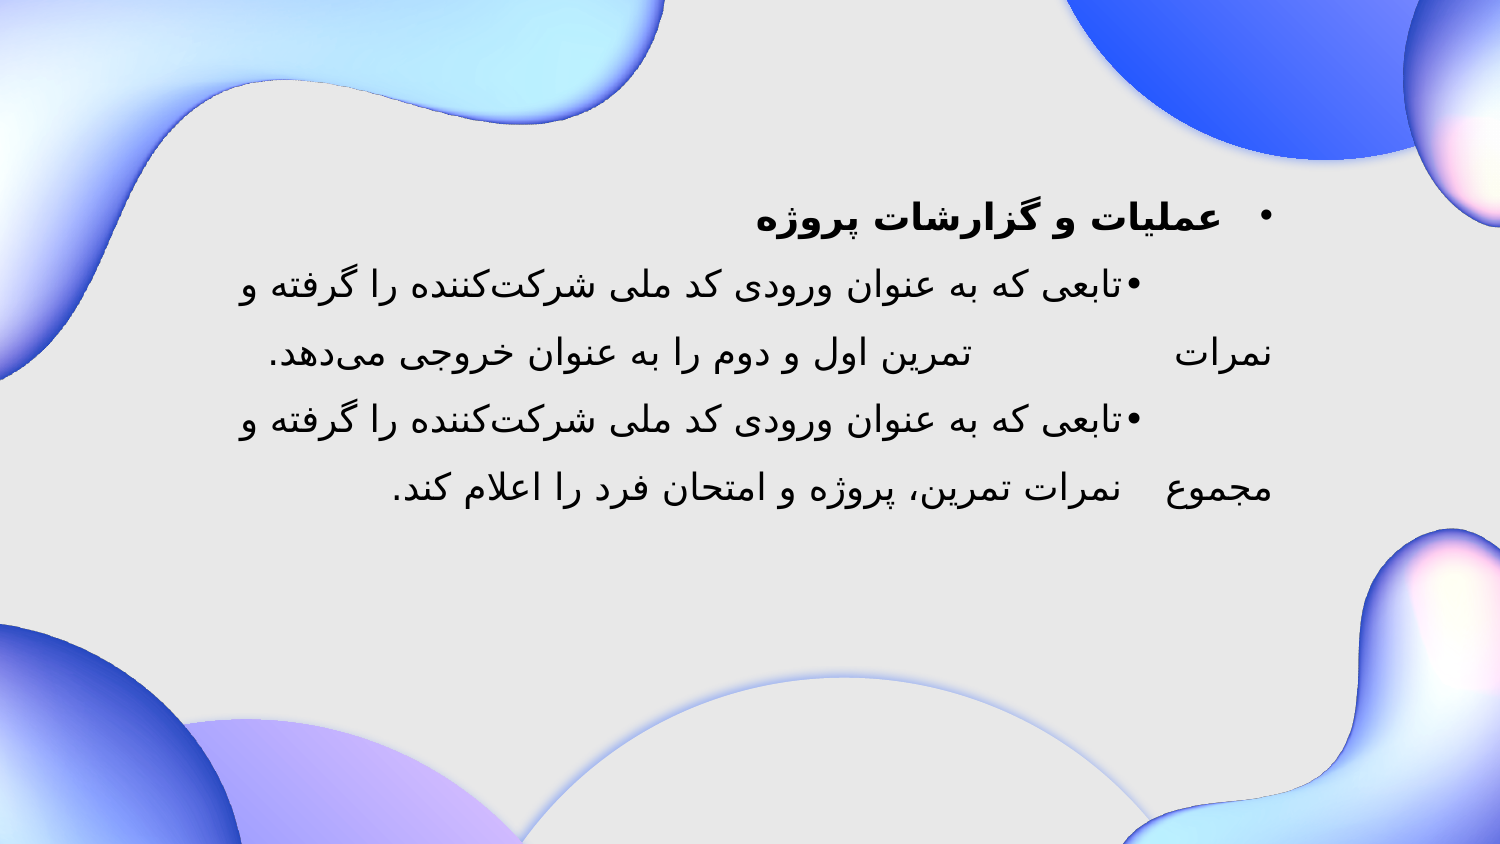

عملیات و گزارشات پروژه
	•	تابعی که به عنوان ورودی کد ملی شرکت‌کننده را گرفته و نمرات 			تمرین اول و دوم را به عنوان خروجی می‌دهد.
	•	تابعی که به عنوان ورودی کد ملی شرکت‌کننده را گرفته و مجموع 		نمرات تمرین، پروژه و امتحان فرد را اعلام کند.